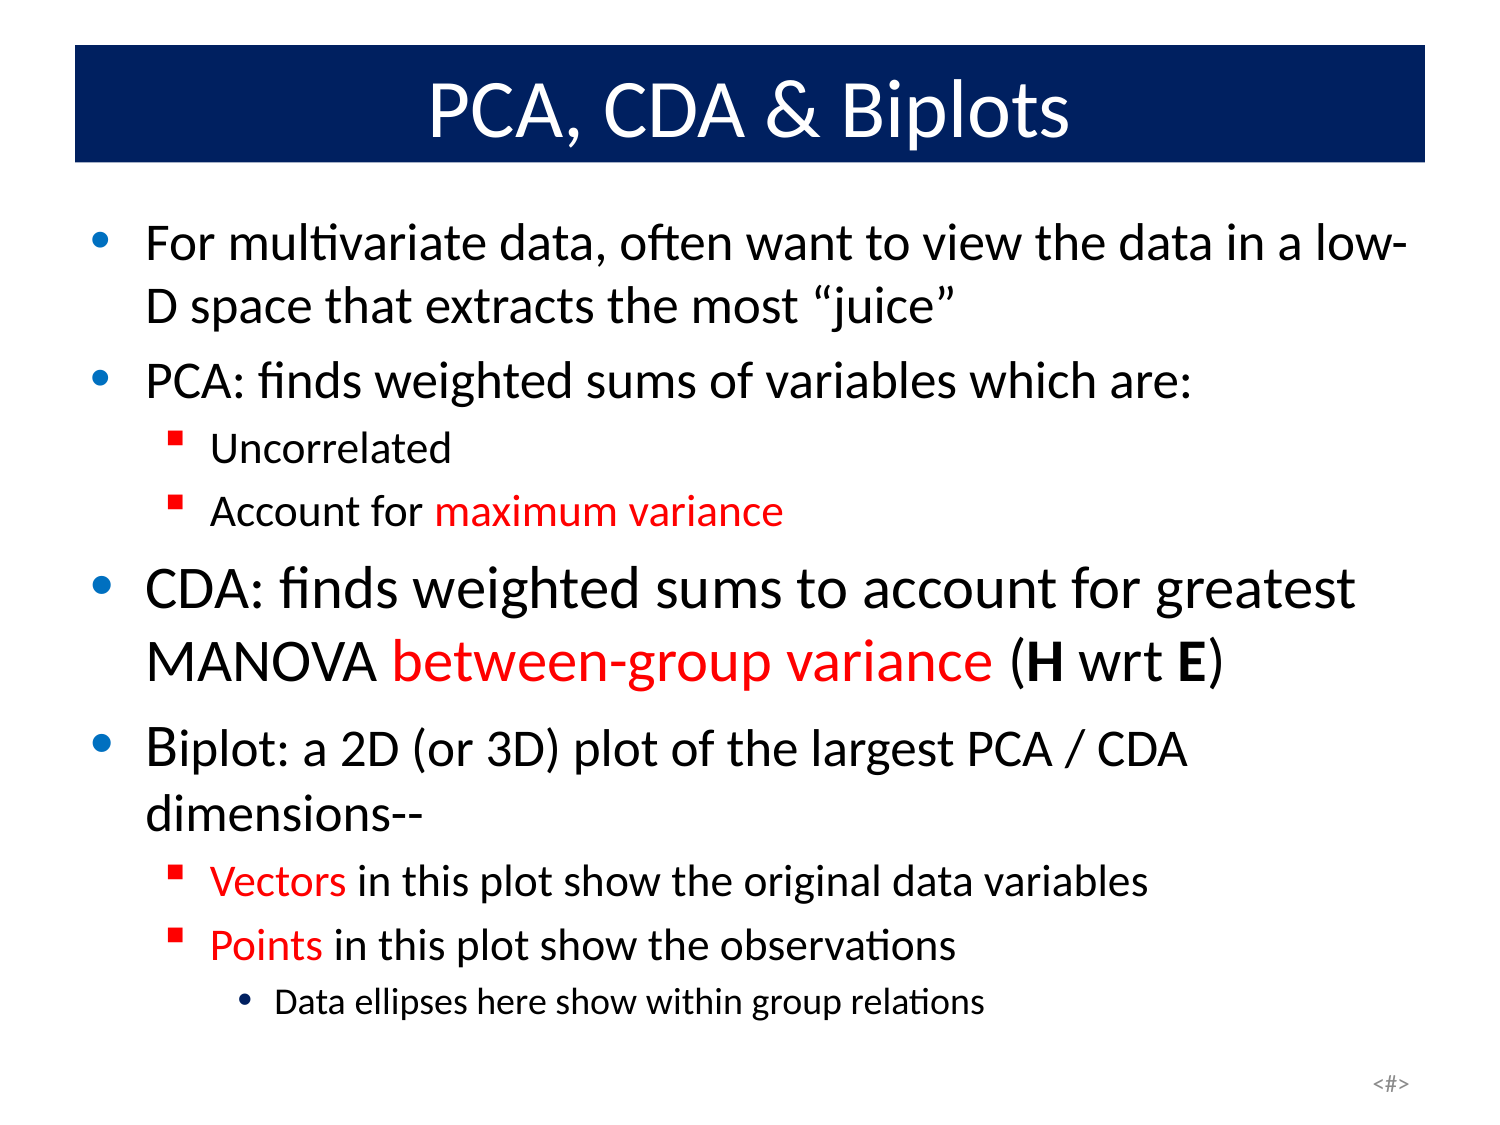

# PCA, CDA & Biplots
For multivariate data, often want to view the data in a low-D space that extracts the most “juice”
PCA: finds weighted sums of variables which are:
Uncorrelated
Account for maximum variance
CDA: finds weighted sums to account for greatest MANOVA between-group variance (H wrt E)
Biplot: a 2D (or 3D) plot of the largest PCA / CDA dimensions--
Vectors in this plot show the original data variables
Points in this plot show the observations
Data ellipses here show within group relations

39